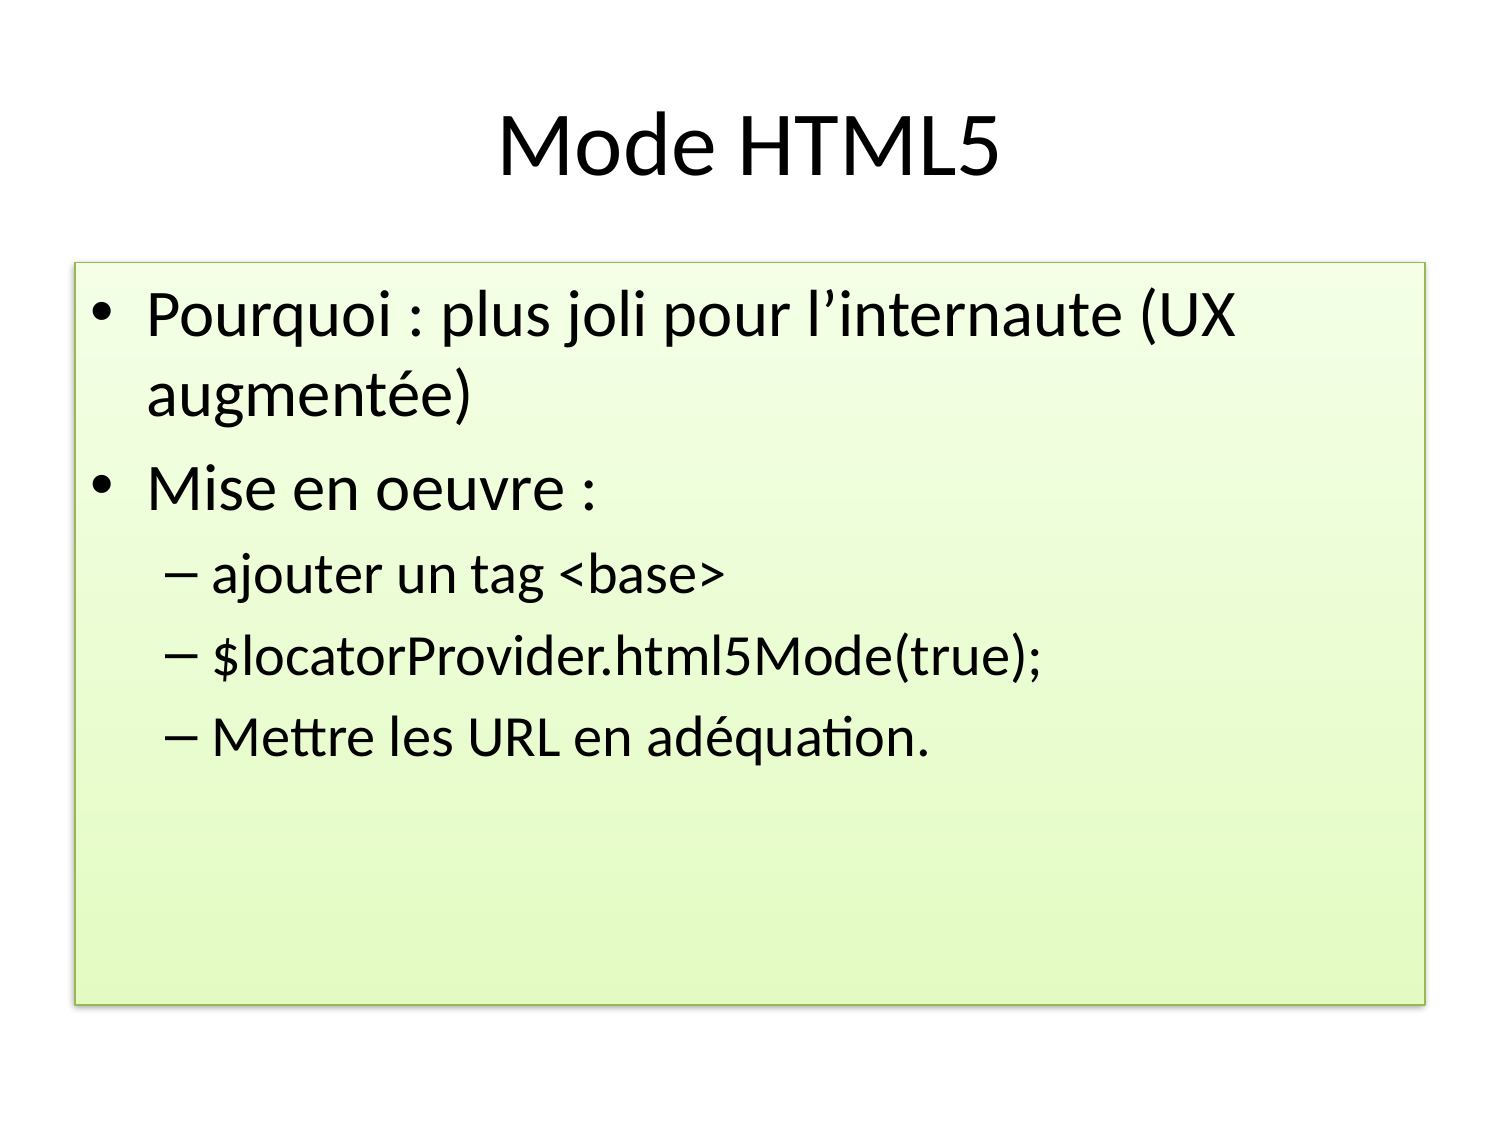

# Mode HTML5
Pourquoi : plus joli pour l’internaute (UX augmentée)
Mise en oeuvre :
ajouter un tag <base>
$locatorProvider.html5Mode(true);
Mettre les URL en adéquation.